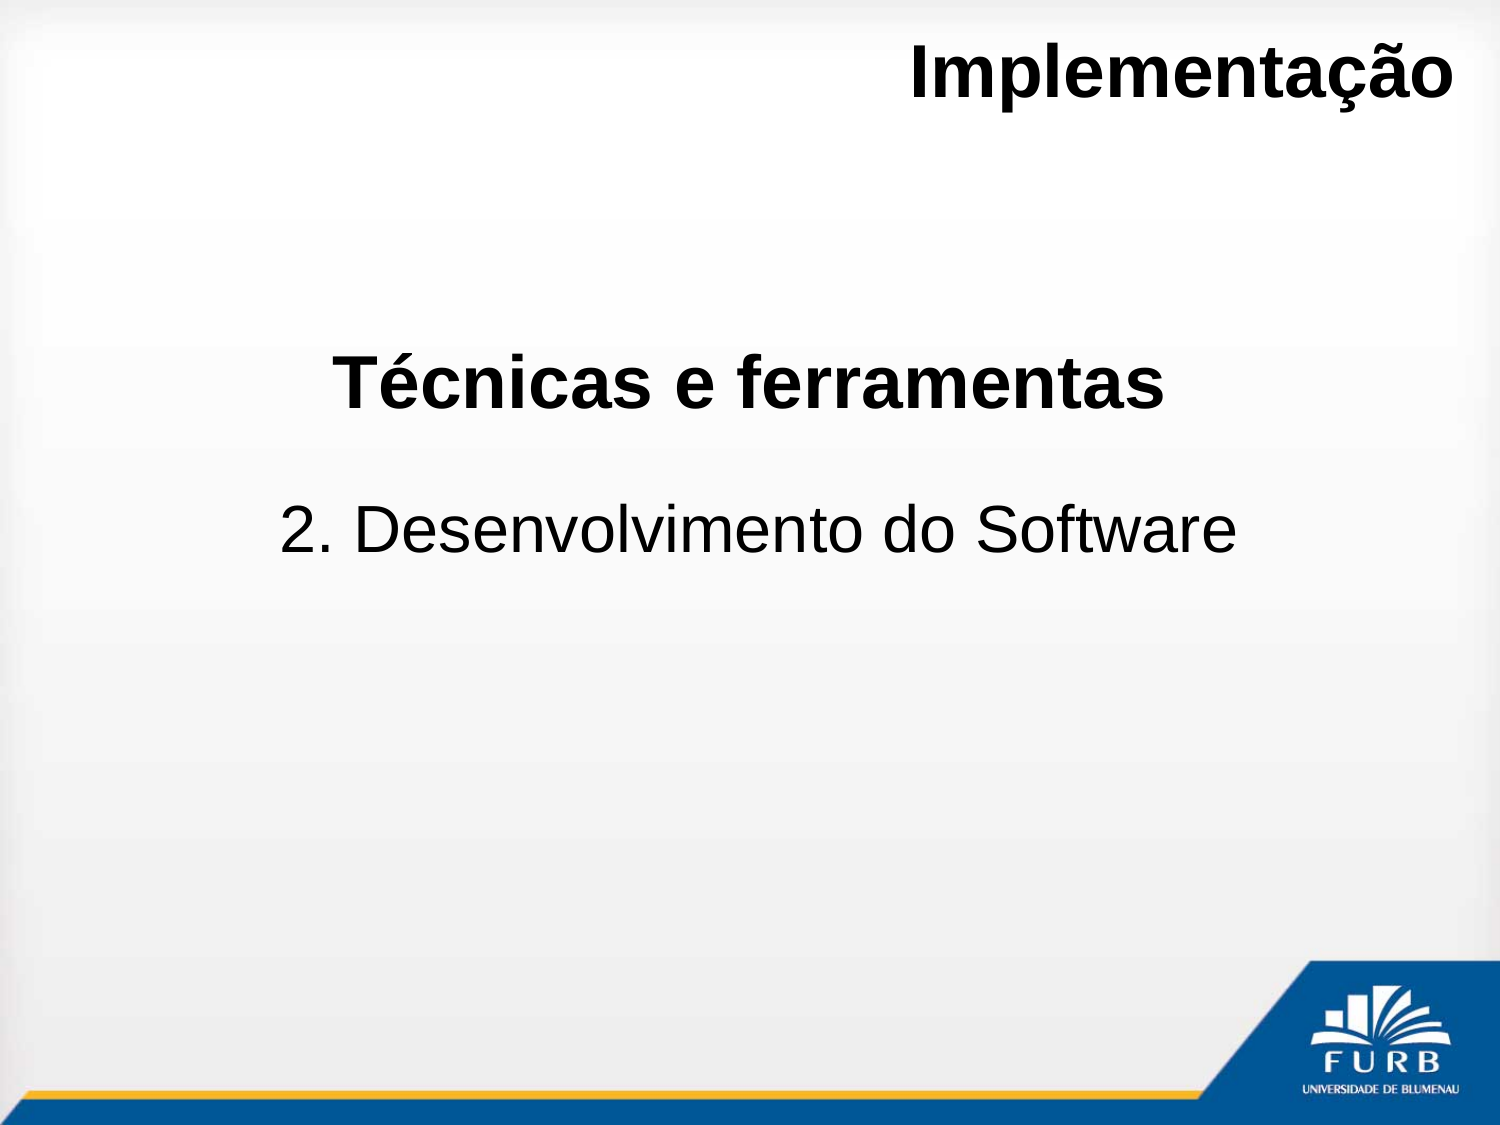

# Implementação
Técnicas e ferramentas
 2. Desenvolvimento do Software